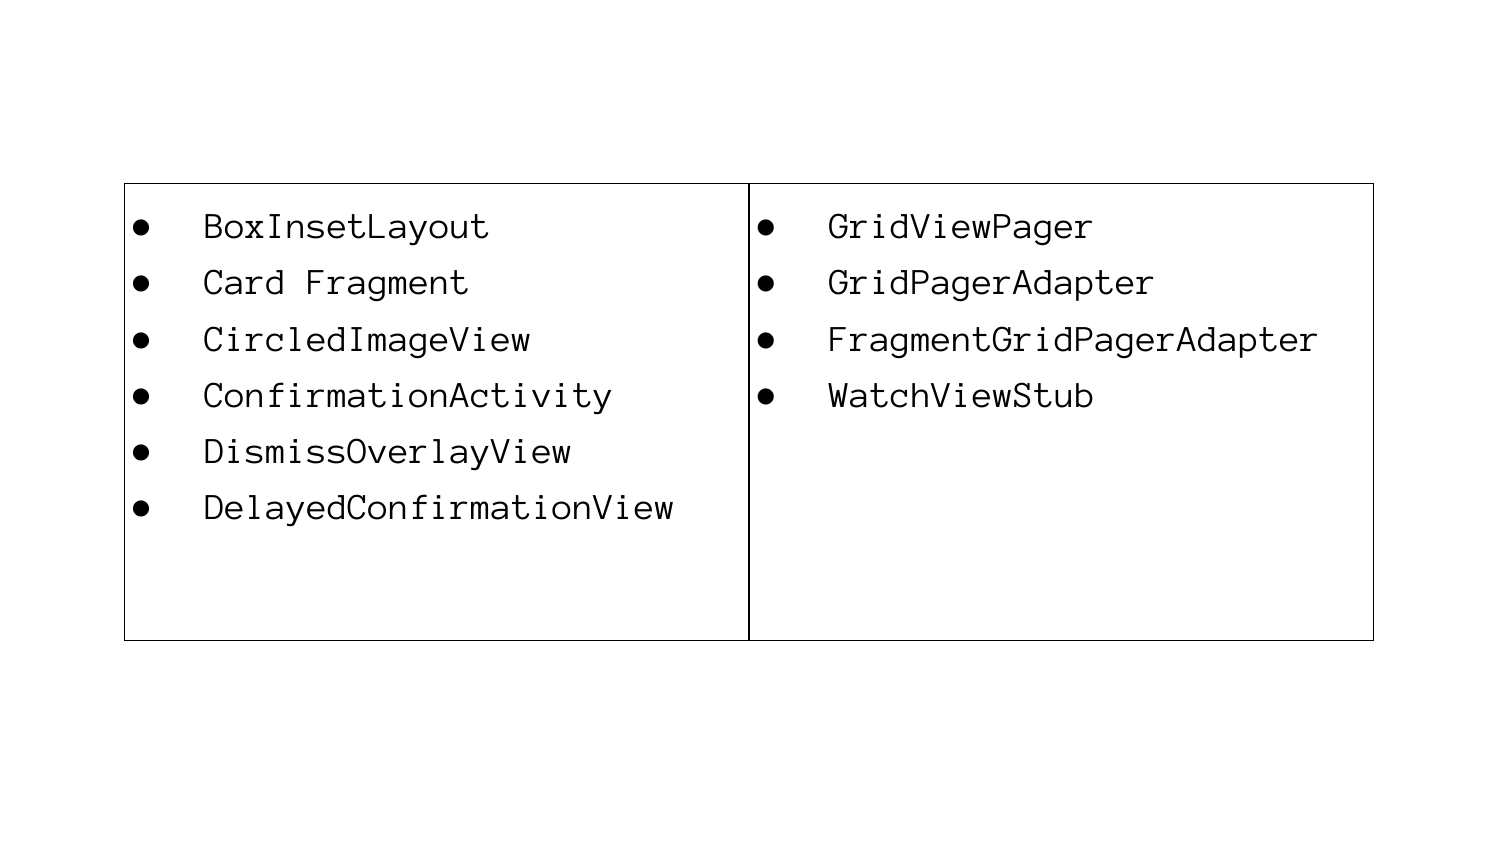

#

| BoxInsetLayout Card Fragment CircledImageView ConfirmationActivity DismissOverlayView DelayedConfirmationView | GridViewPager GridPagerAdapter FragmentGridPagerAdapter WatchViewStub |
| --- | --- |